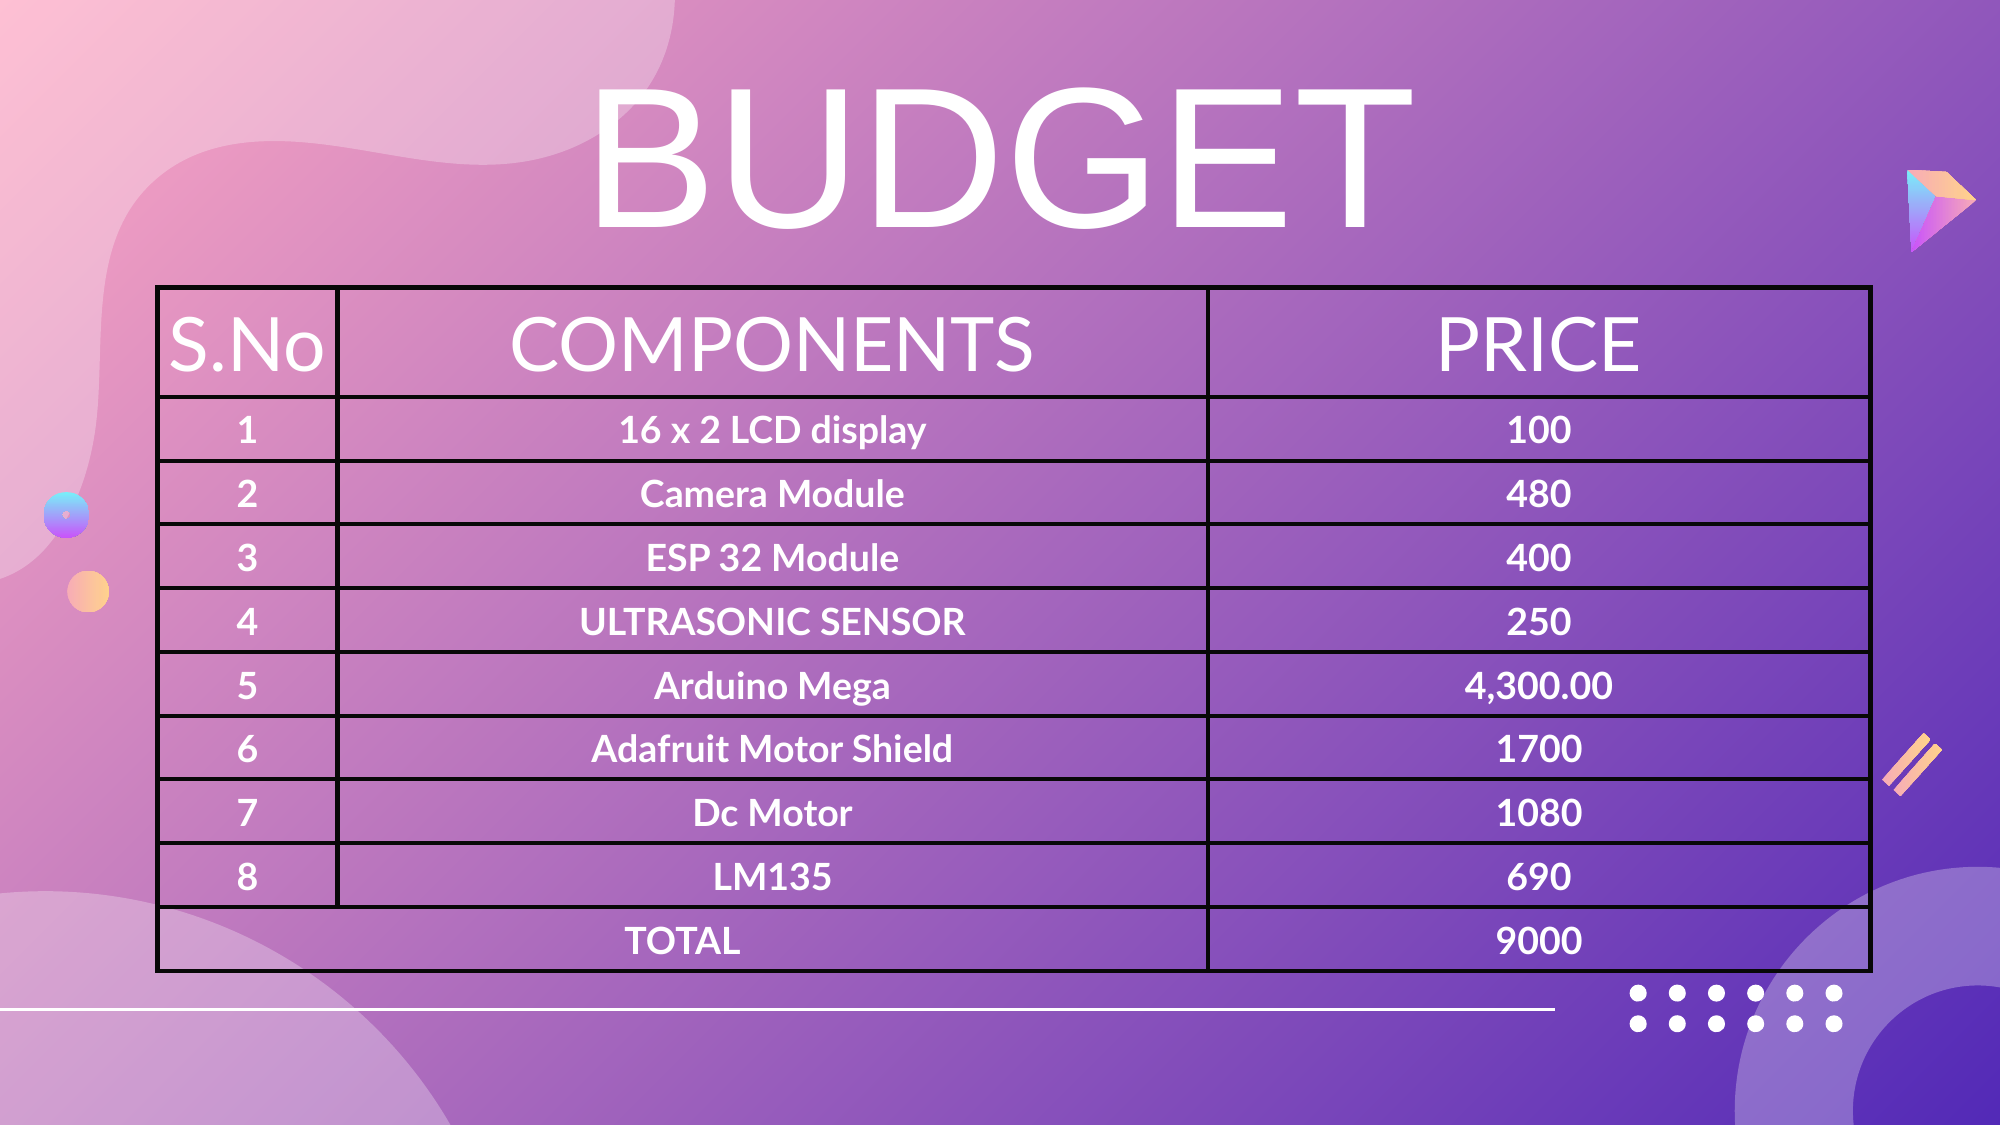

# BUDGET

| S.No | COMPONENTS | PRICE |
| --- | --- | --- |
| 1 | 16 x 2 LCD display | 100 |
| 2 | Camera Module | 480 |
| 3 | ESP 32 Module | 400 |
| 4 | ULTRASONIC SENSOR | 250 |
| 5 | Arduino Mega | 4,300.00 |
| 6 | Adafruit Motor Shield | 1700 |
| 7 | Dc Motor | 1080 |
| 8 | LM135 | 690 |
| TOTAL | TOTAL | 9000 |